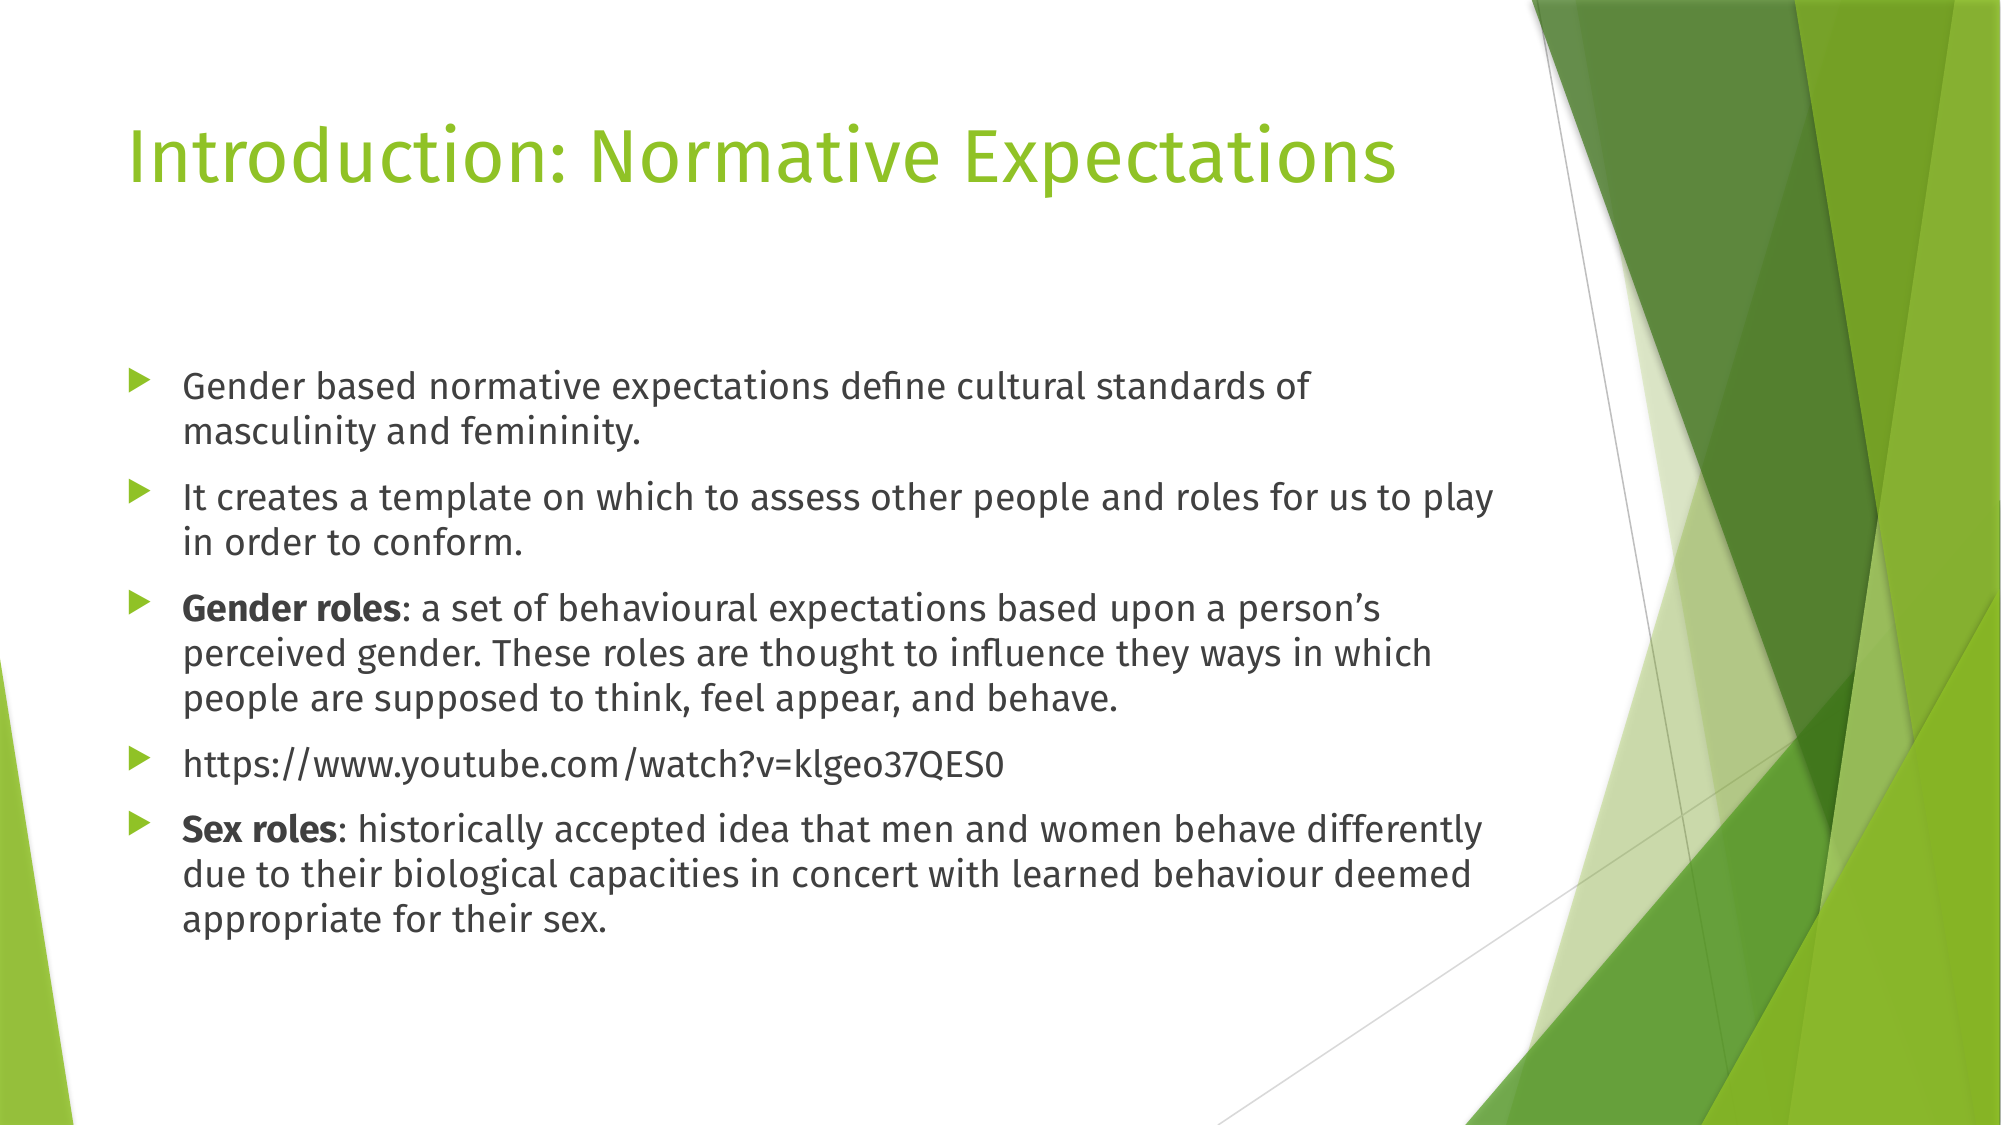

# Introduction: Normative Expectations
Gender based normative expectations define cultural standards of masculinity and femininity.
It creates a template on which to assess other people and roles for us to play in order to conform.
Gender roles: a set of behavioural expectations based upon a person’s perceived gender. These roles are thought to influence they ways in which people are supposed to think, feel appear, and behave.
https://www.youtube.com/watch?v=klgeo37QES0
Sex roles: historically accepted idea that men and women behave differently due to their biological capacities in concert with learned behaviour deemed appropriate for their sex.